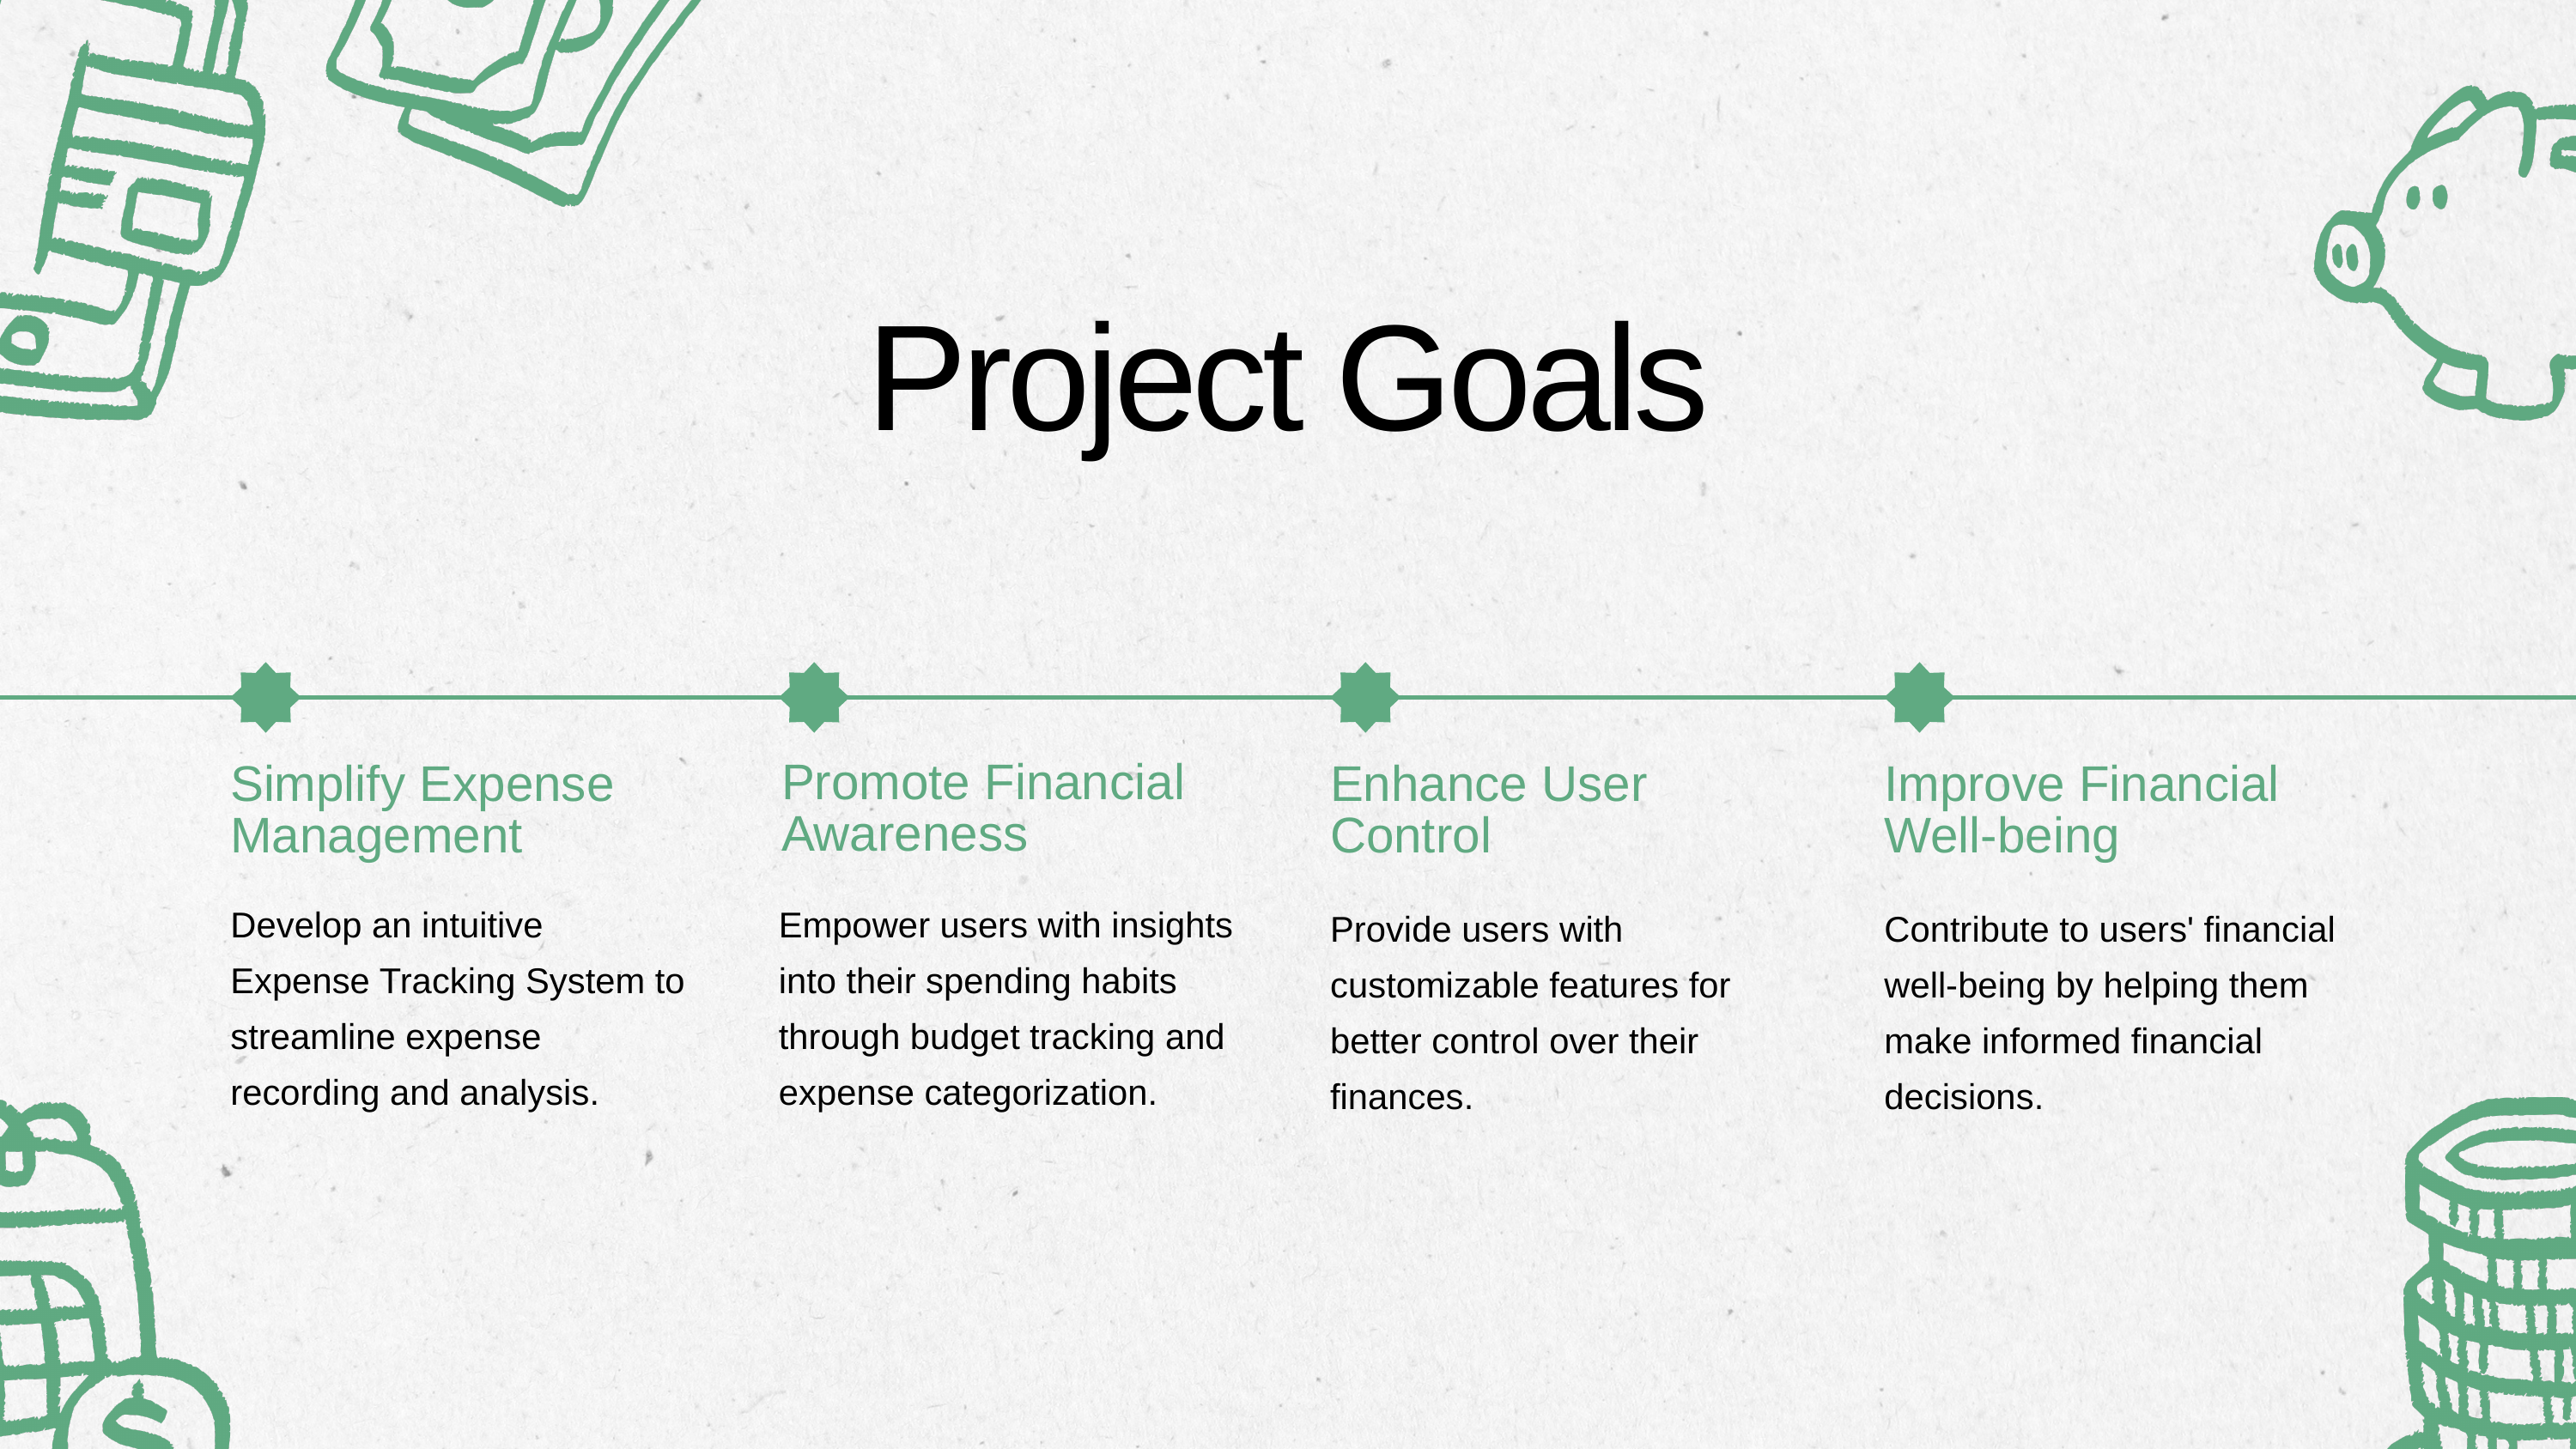

Project Goals

Promote Financial Awareness
Simplify Expense Management
Enhance User Control
Improve Financial Well-being
Develop an intuitive Expense Tracking System to streamline expense recording and analysis.
Empower users with insights into their spending habits through budget tracking and expense categorization.
Provide users with customizable features for better control over their finances.
Contribute to users' financial well-being by helping them make informed financial decisions.